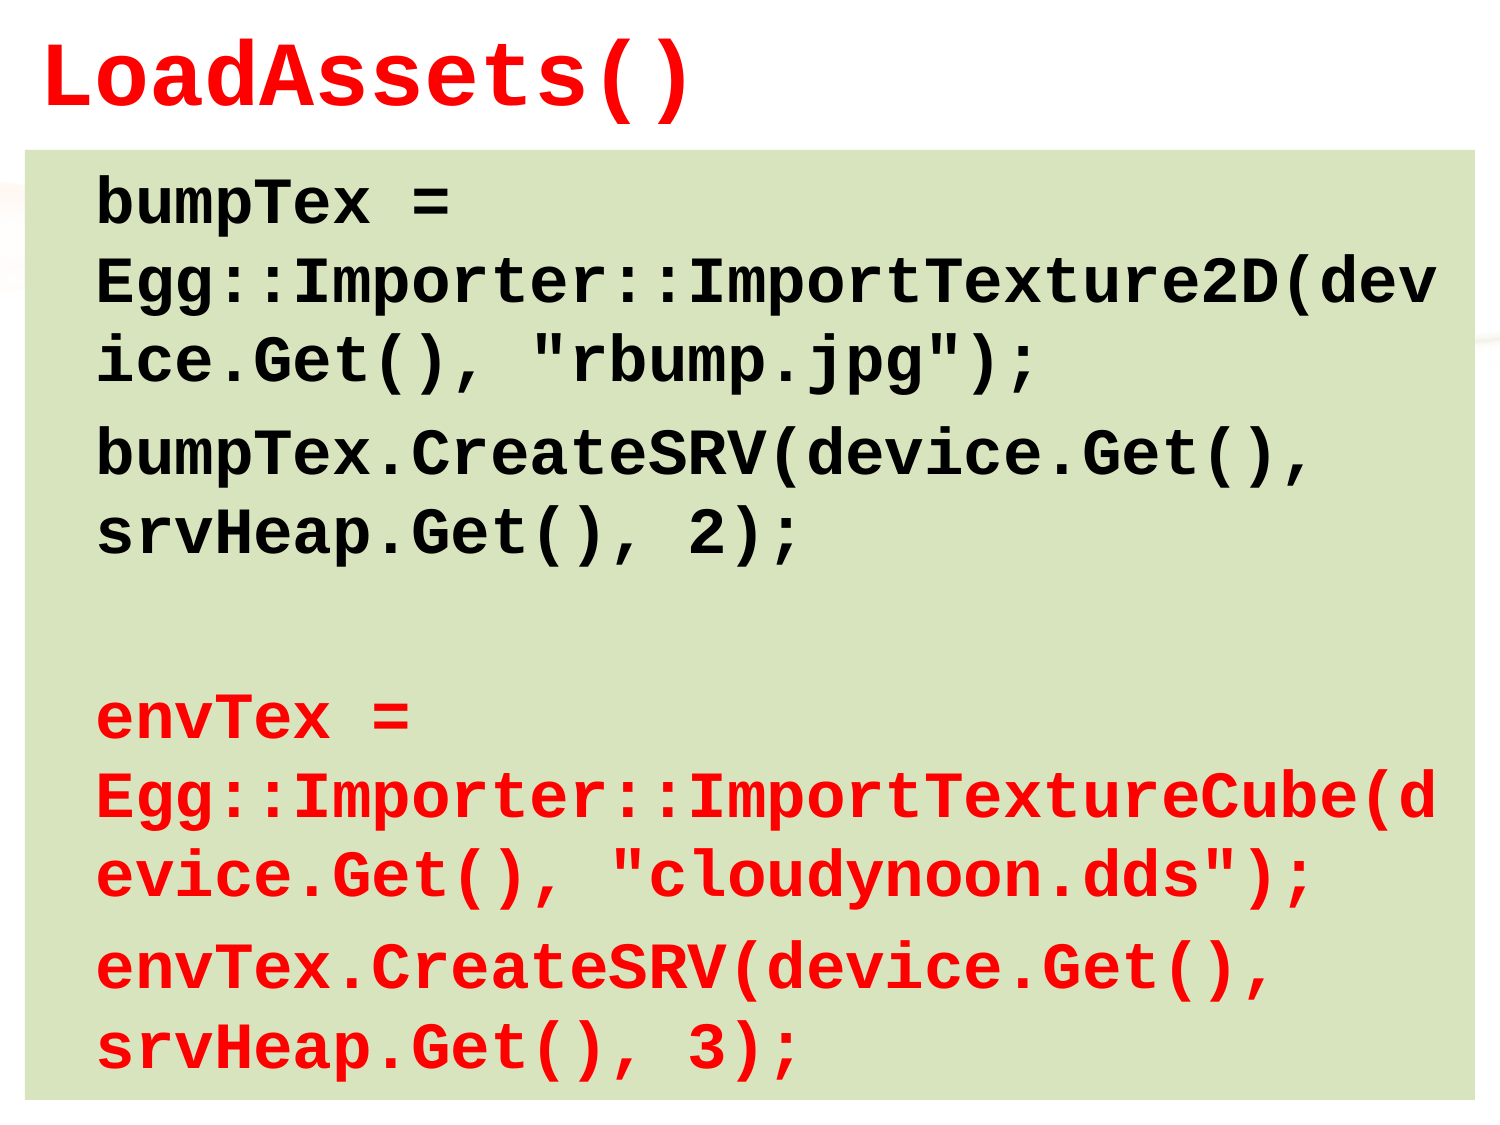

# LoadAssets()
		bumpTex = Egg::Importer::ImportTexture2D(device.Get(), "rbump.jpg");
		bumpTex.CreateSRV(device.Get(), srvHeap.Get(), 2);

		envTex = Egg::Importer::ImportTextureCube(device.Get(), "cloudynoon.dds");
		envTex.CreateSRV(device.Get(), srvHeap.Get(), 3);